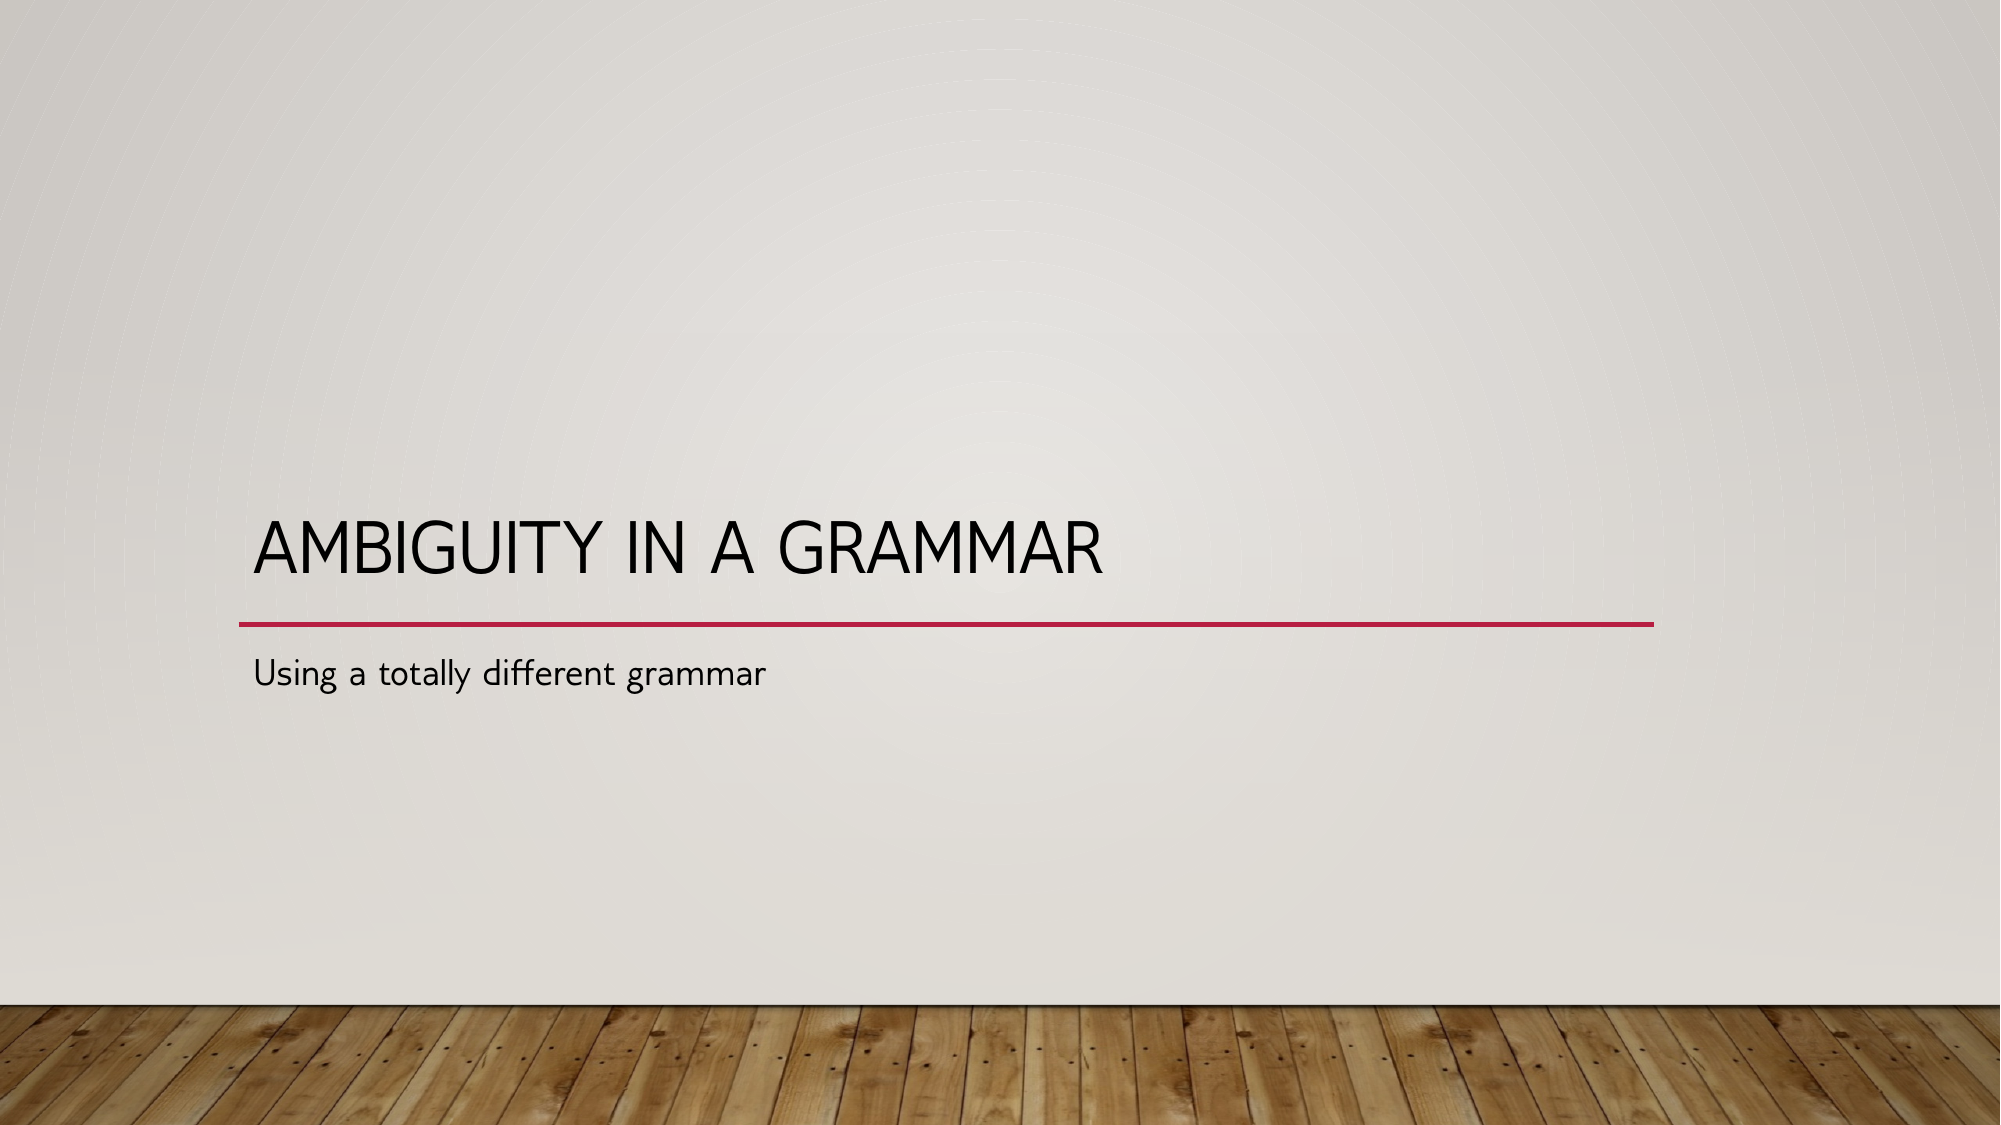

# Ambiguity in a grammar
Using a totally different grammar